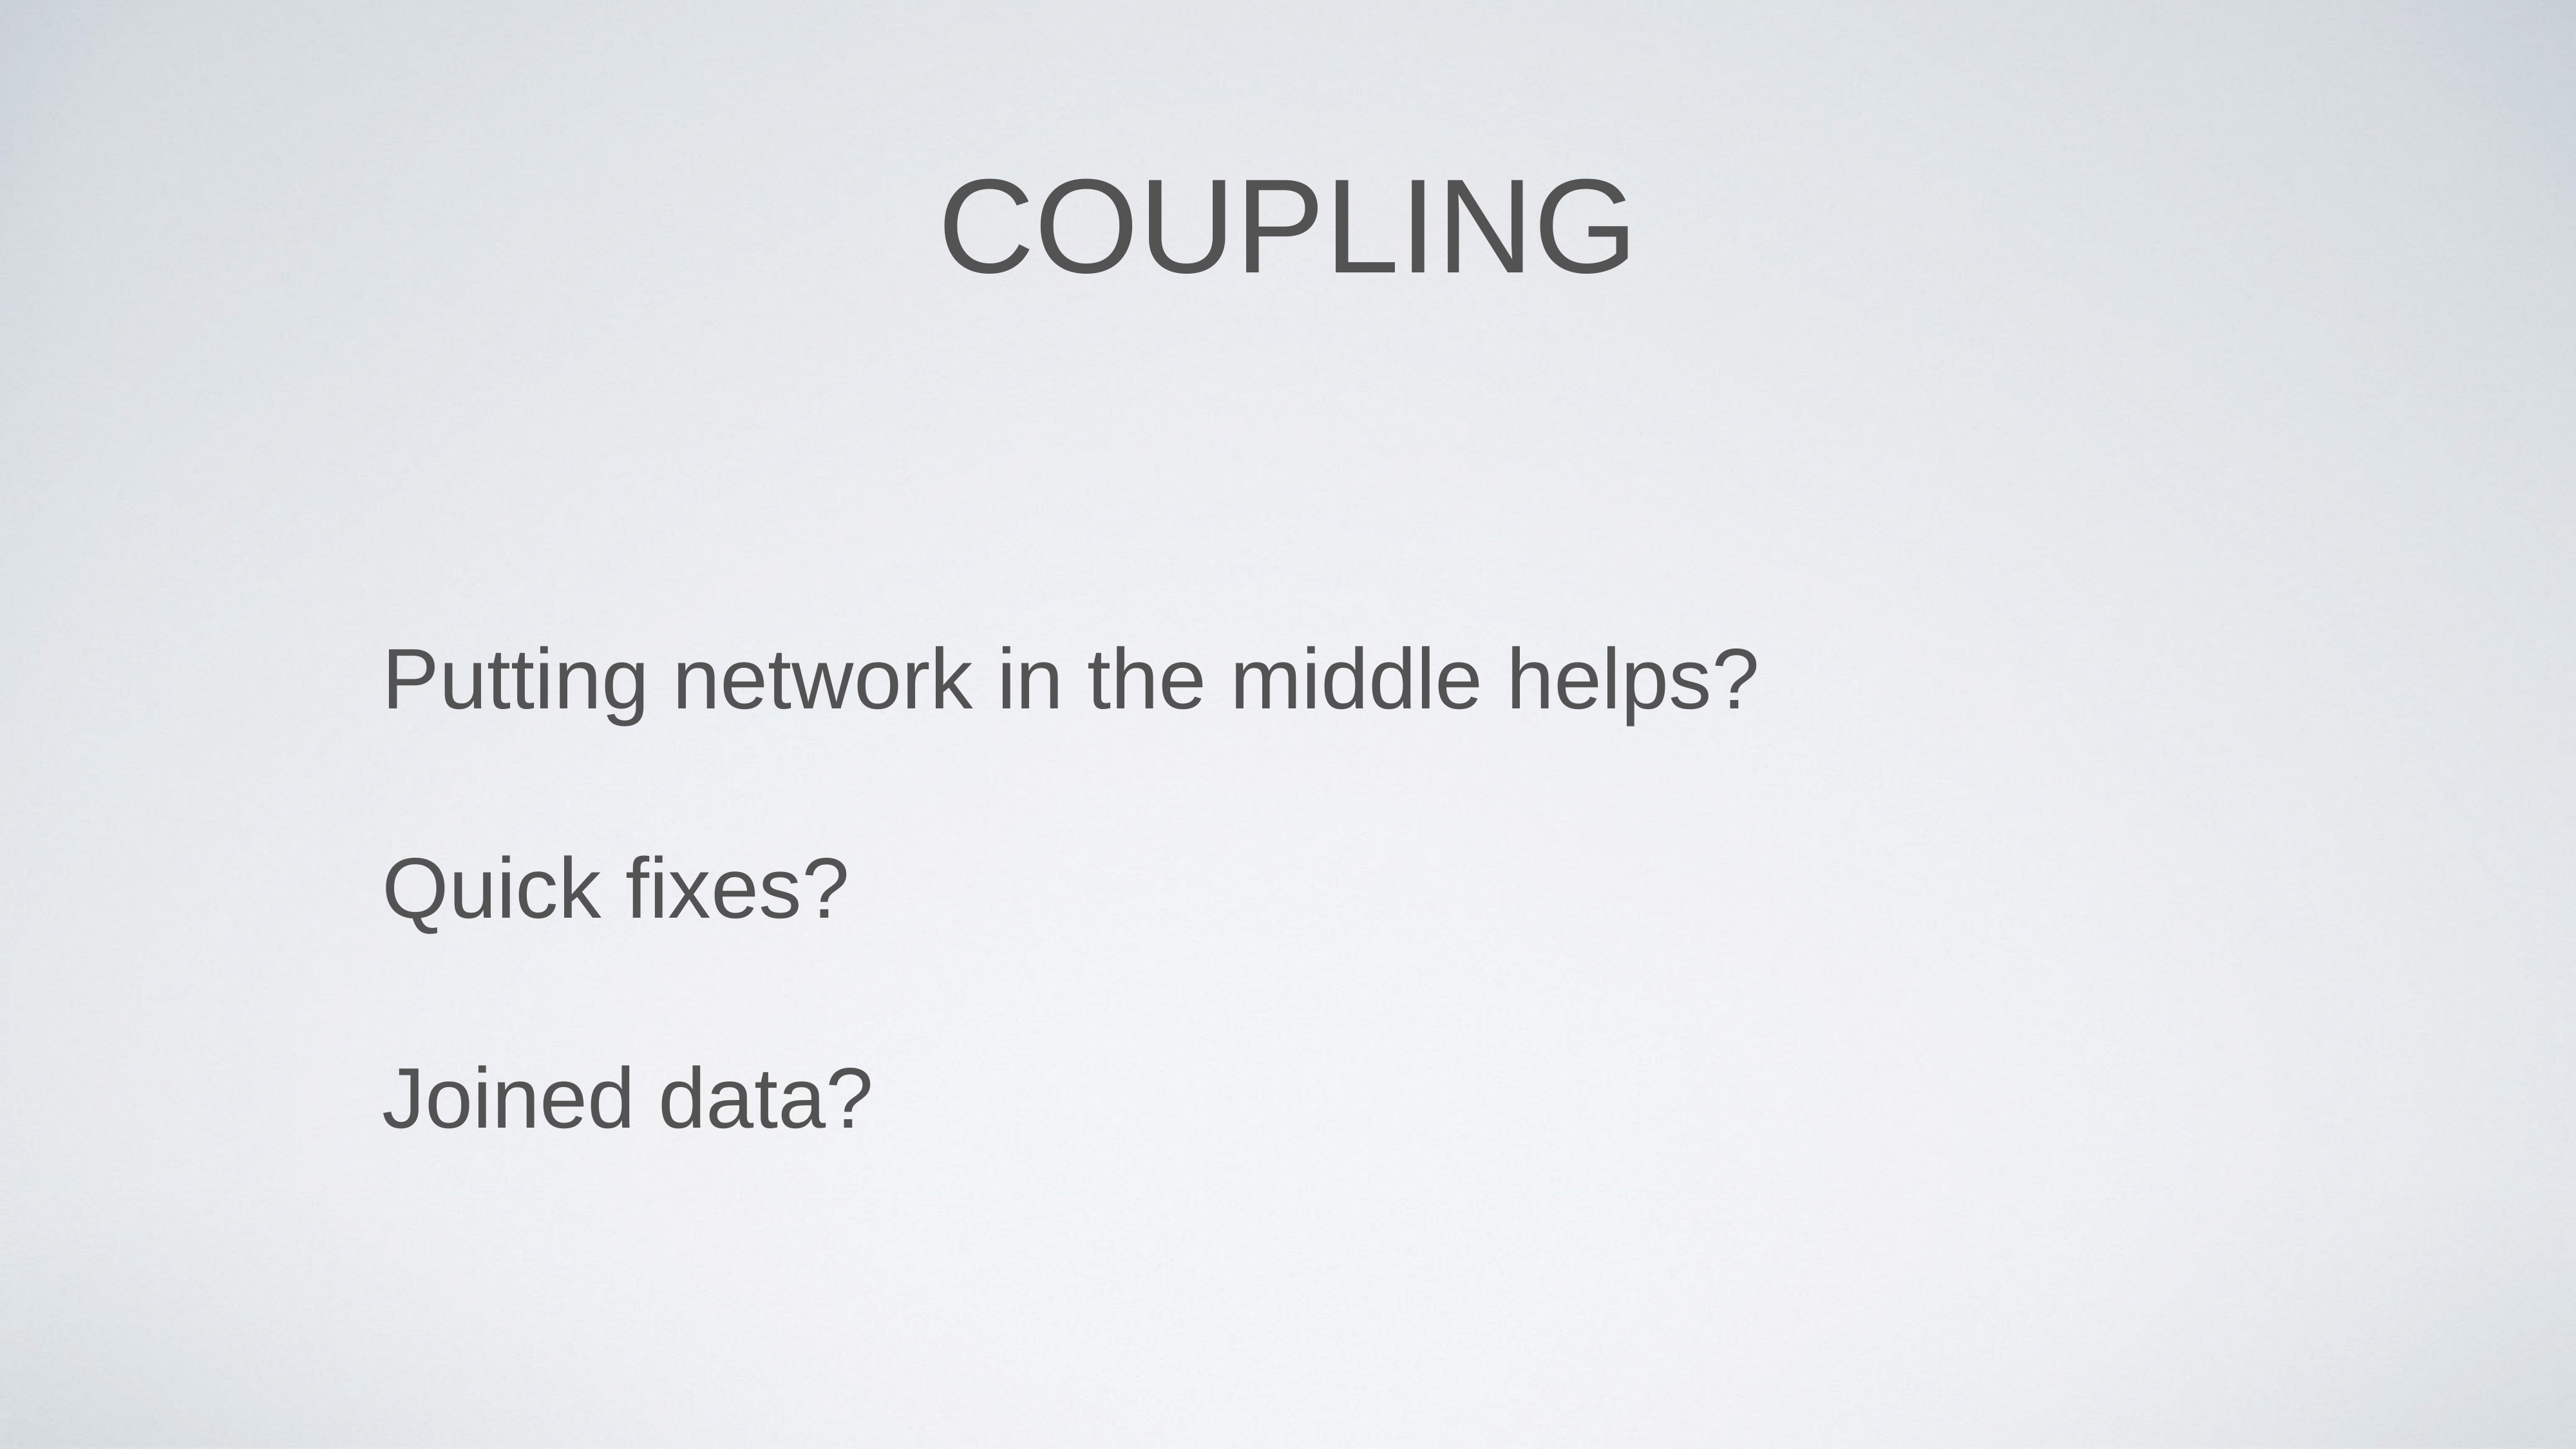

# Coupling
Putting network in the middle helps?
Quick fixes?
Joined data?